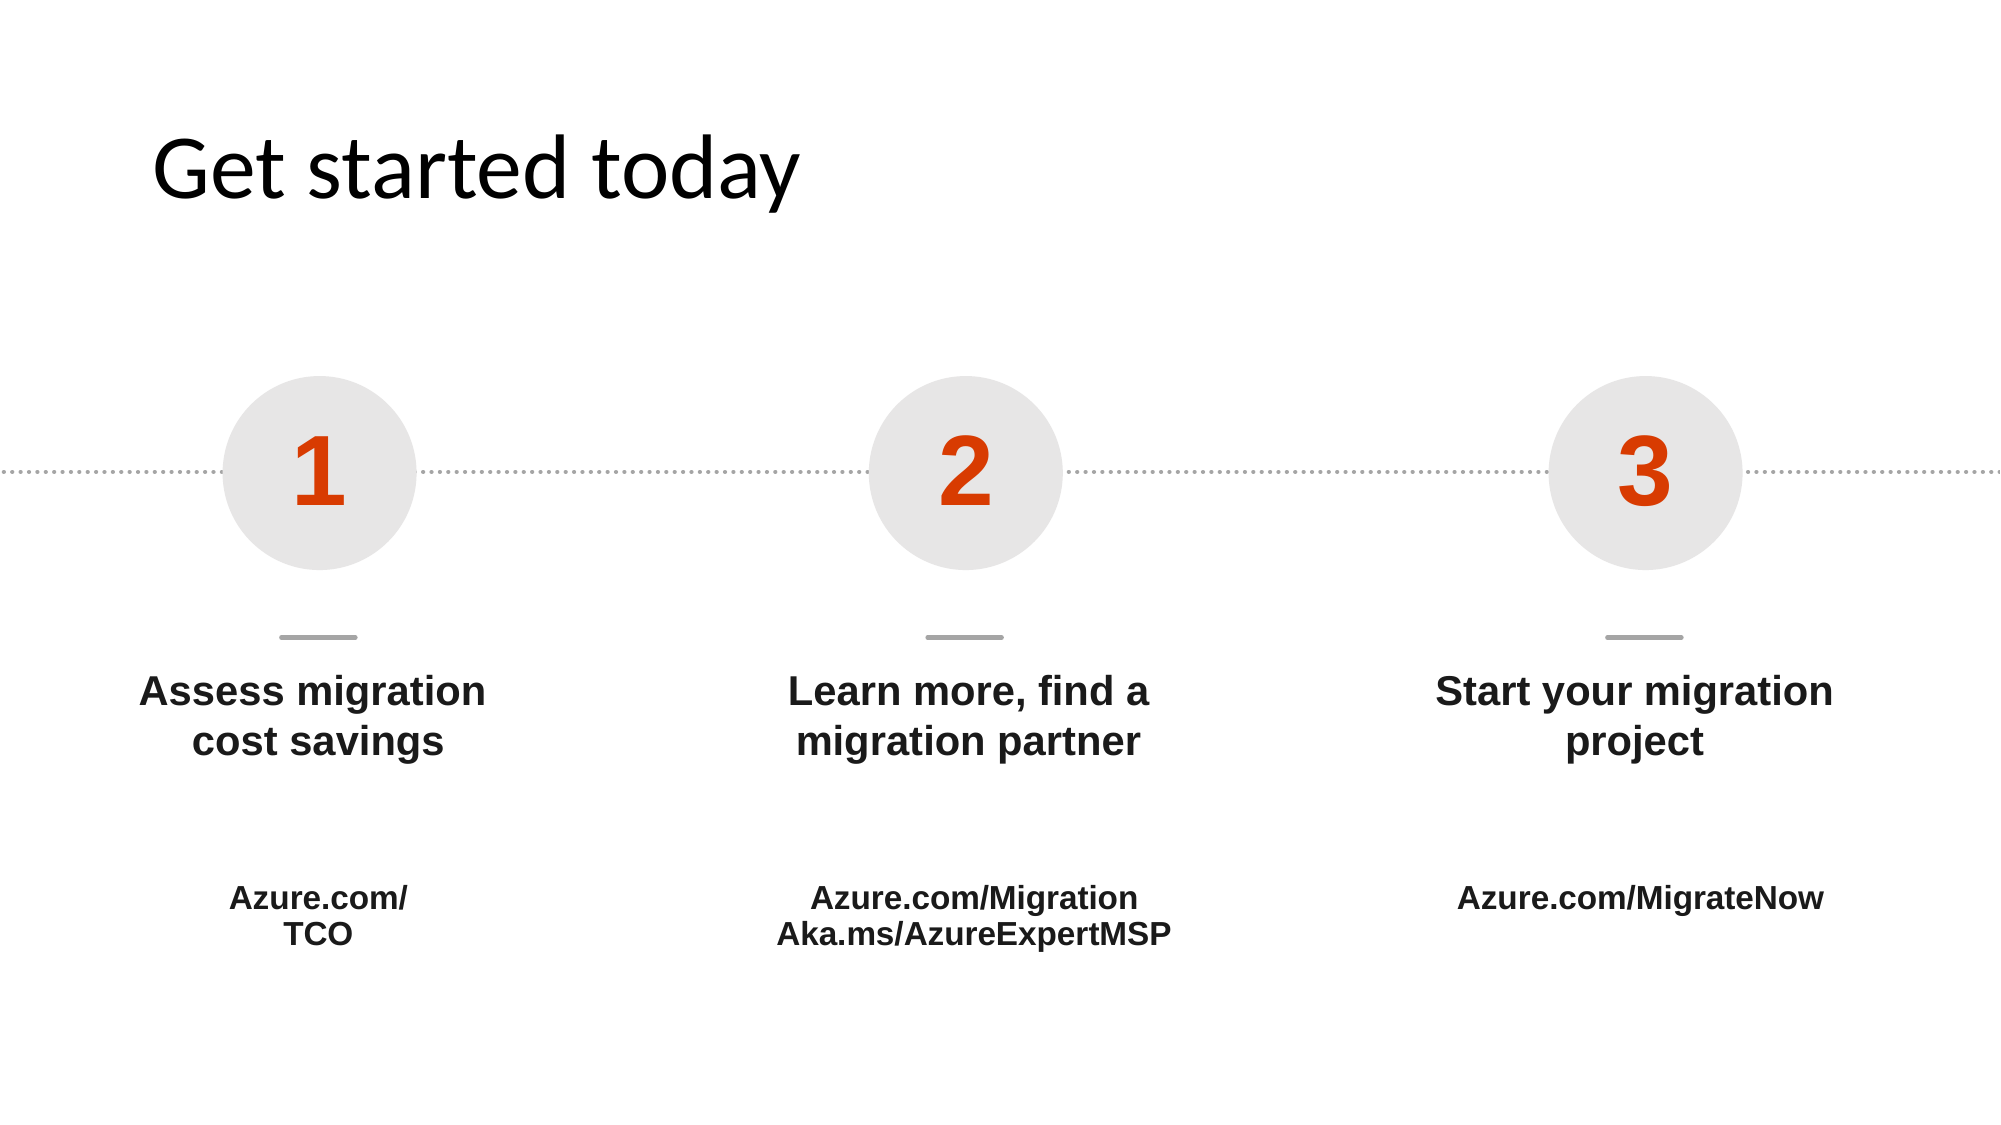

# Get started today
1
Assess migration
cost savings
2
Learn more, find a
migration partner
3
Start your migration
project
Azure.com/TCO
Azure.com/Migration
Aka.ms/AzureExpertMSP
Azure.com/MigrateNow